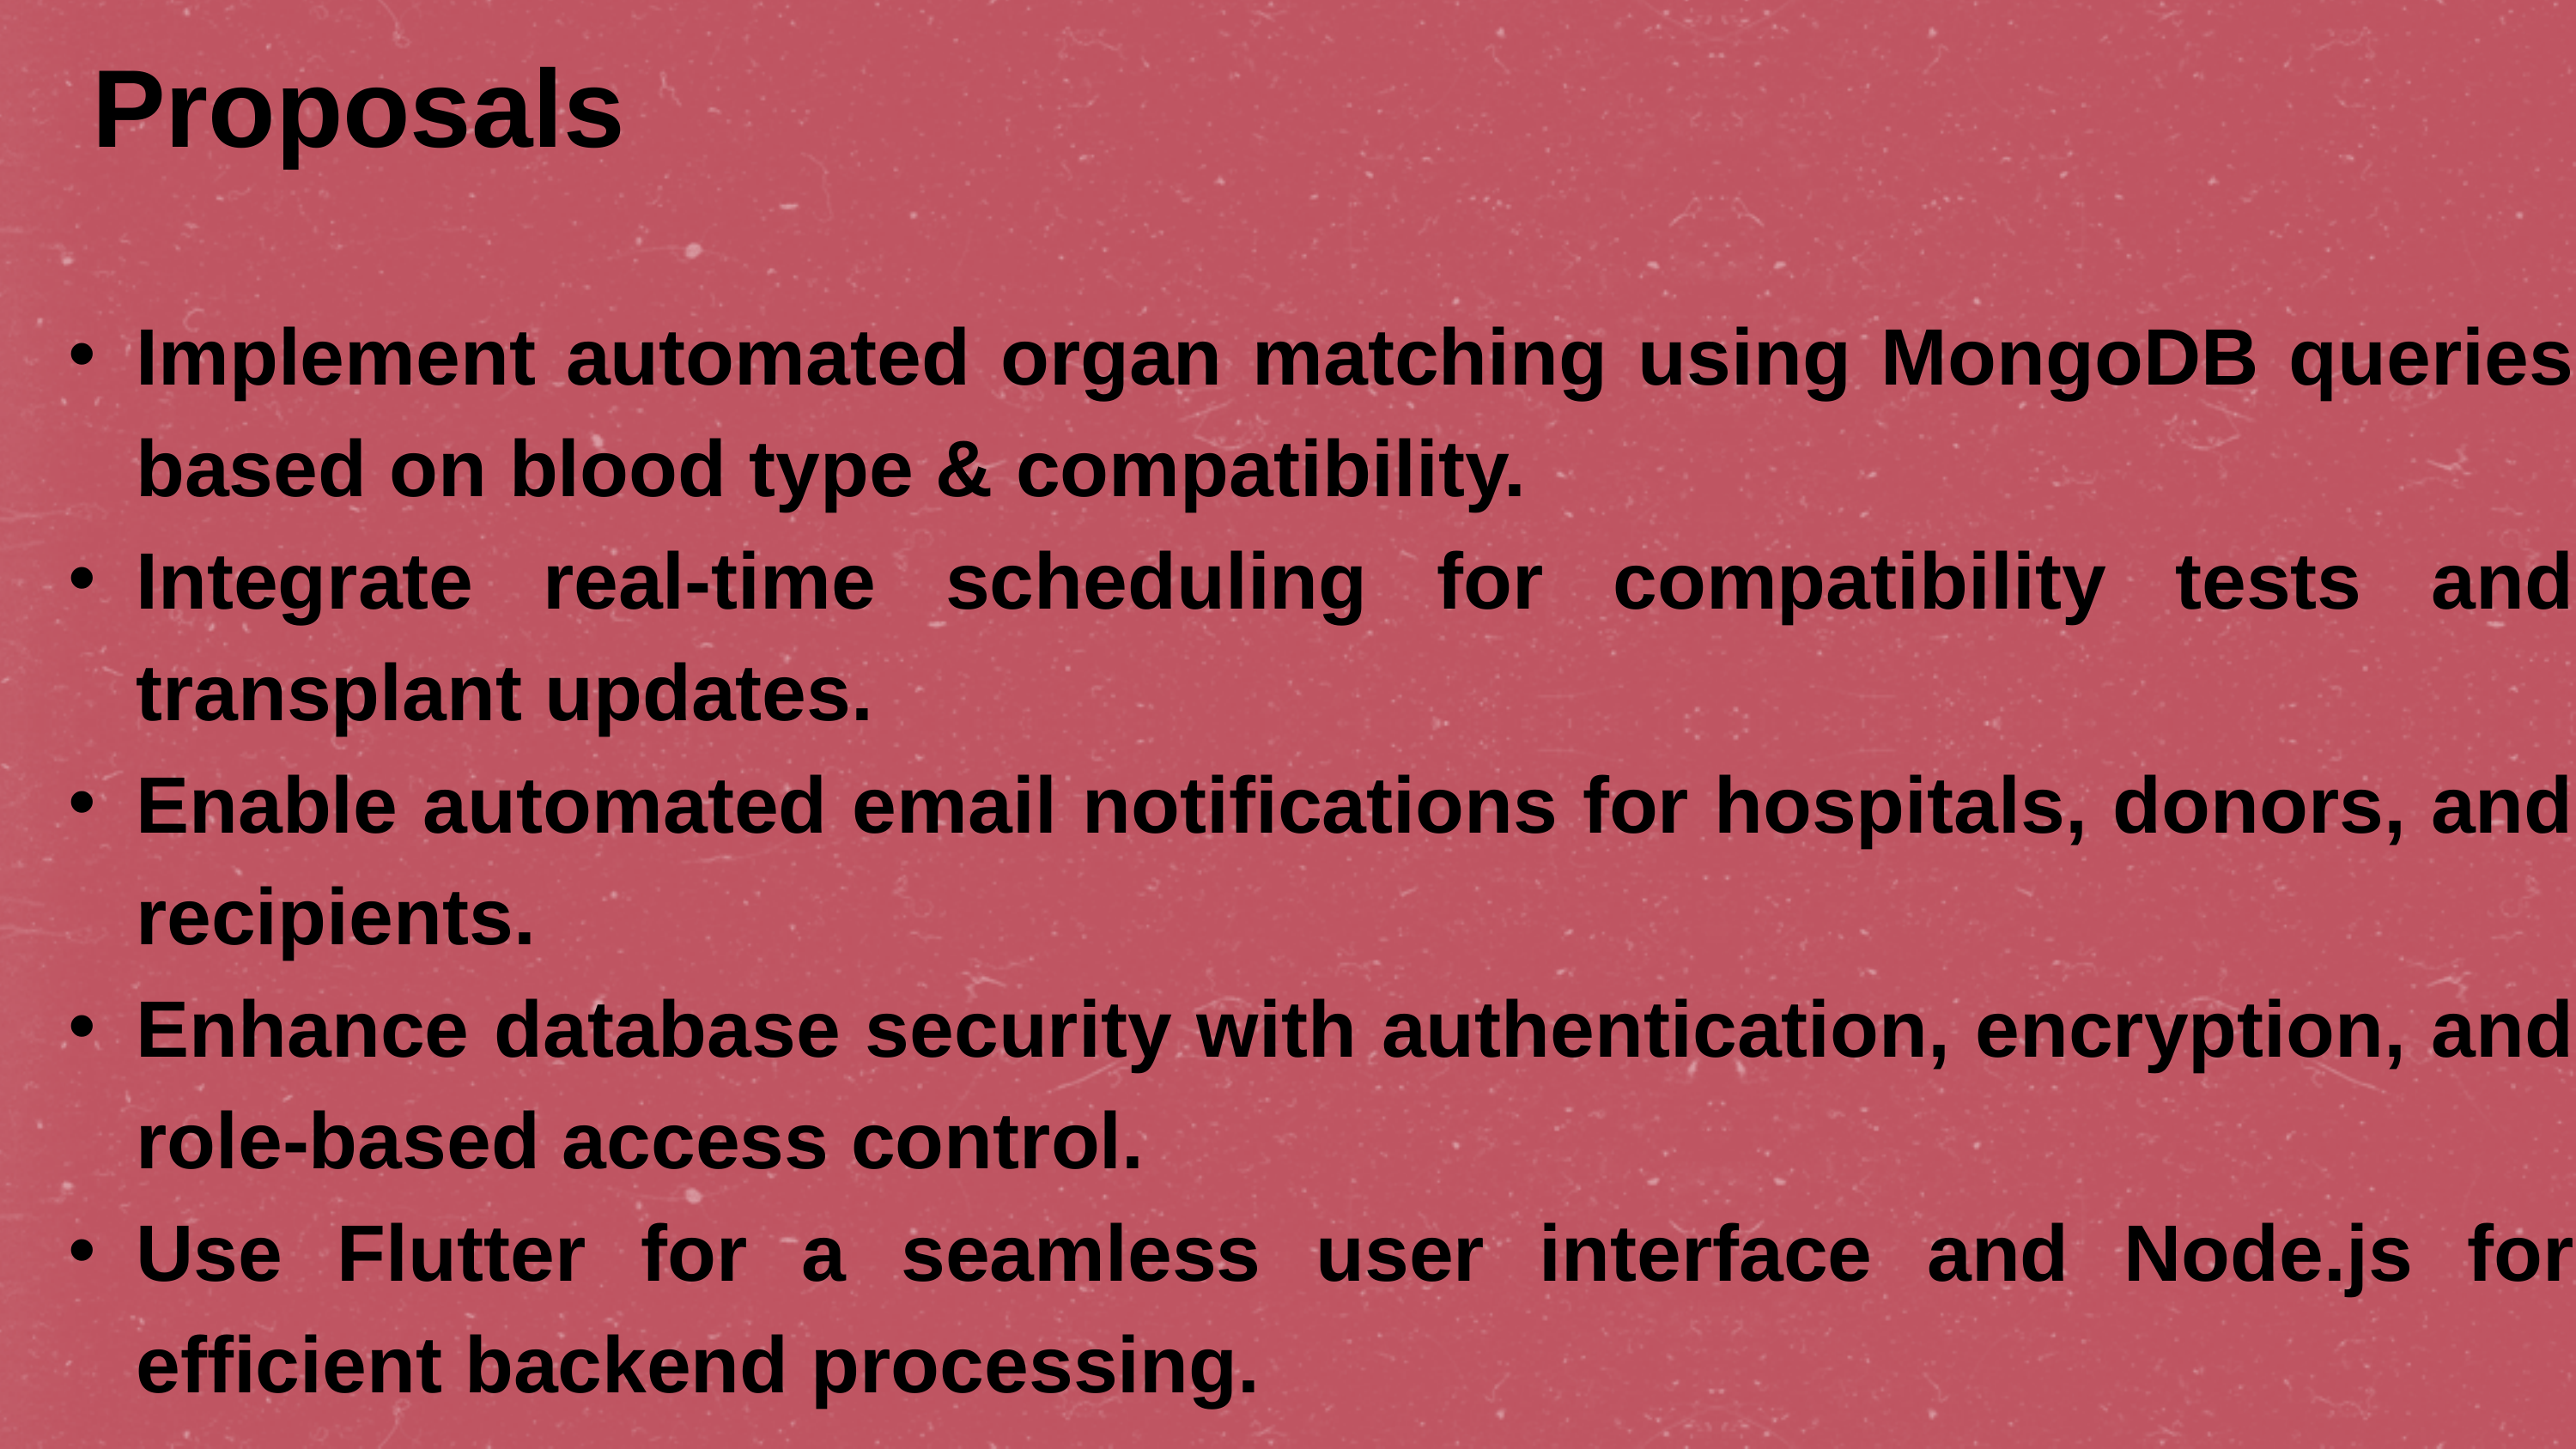

Proposals

Implement automated organ matching using MongoDB queries based on blood type & compatibility.
Integrate real-time scheduling for compatibility tests and transplant updates.
Enable automated email notifications for hospitals, donors, and recipients.
Enhance database security with authentication, encryption, and role-based access control.
Use Flutter for a seamless user interface and Node.js for efficient backend processing.